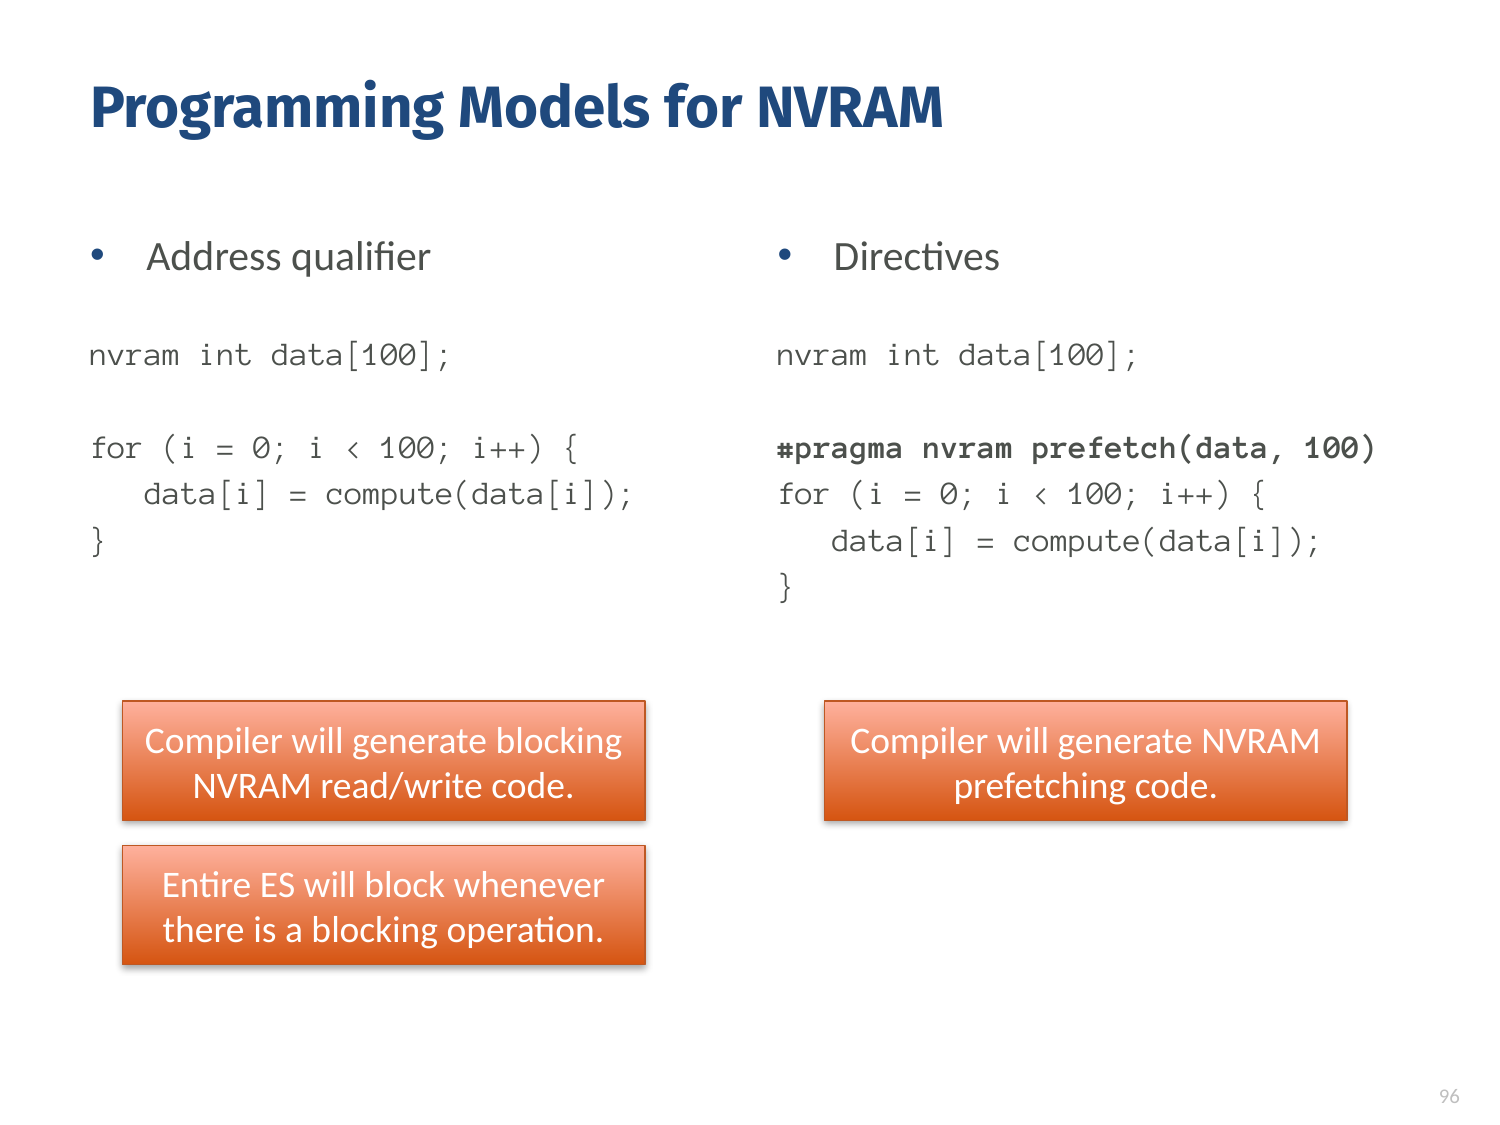

# Programming Models for NVRAM
Address qualifier

nvram int data[100];

for (i = 0; i < 100; i++) {
   data[i] = compute(data[i]);
}
Directives

nvram int data[100];

#pragma nvram prefetch(data, 100)
for (i = 0; i < 100; i++) {
   data[i] = compute(data[i]);
}

Compiler will generate blocking NVRAM read/write code.
Compiler will generate NVRAM prefetching code.
Entire ES will block whenever there is a blocking operation.
96